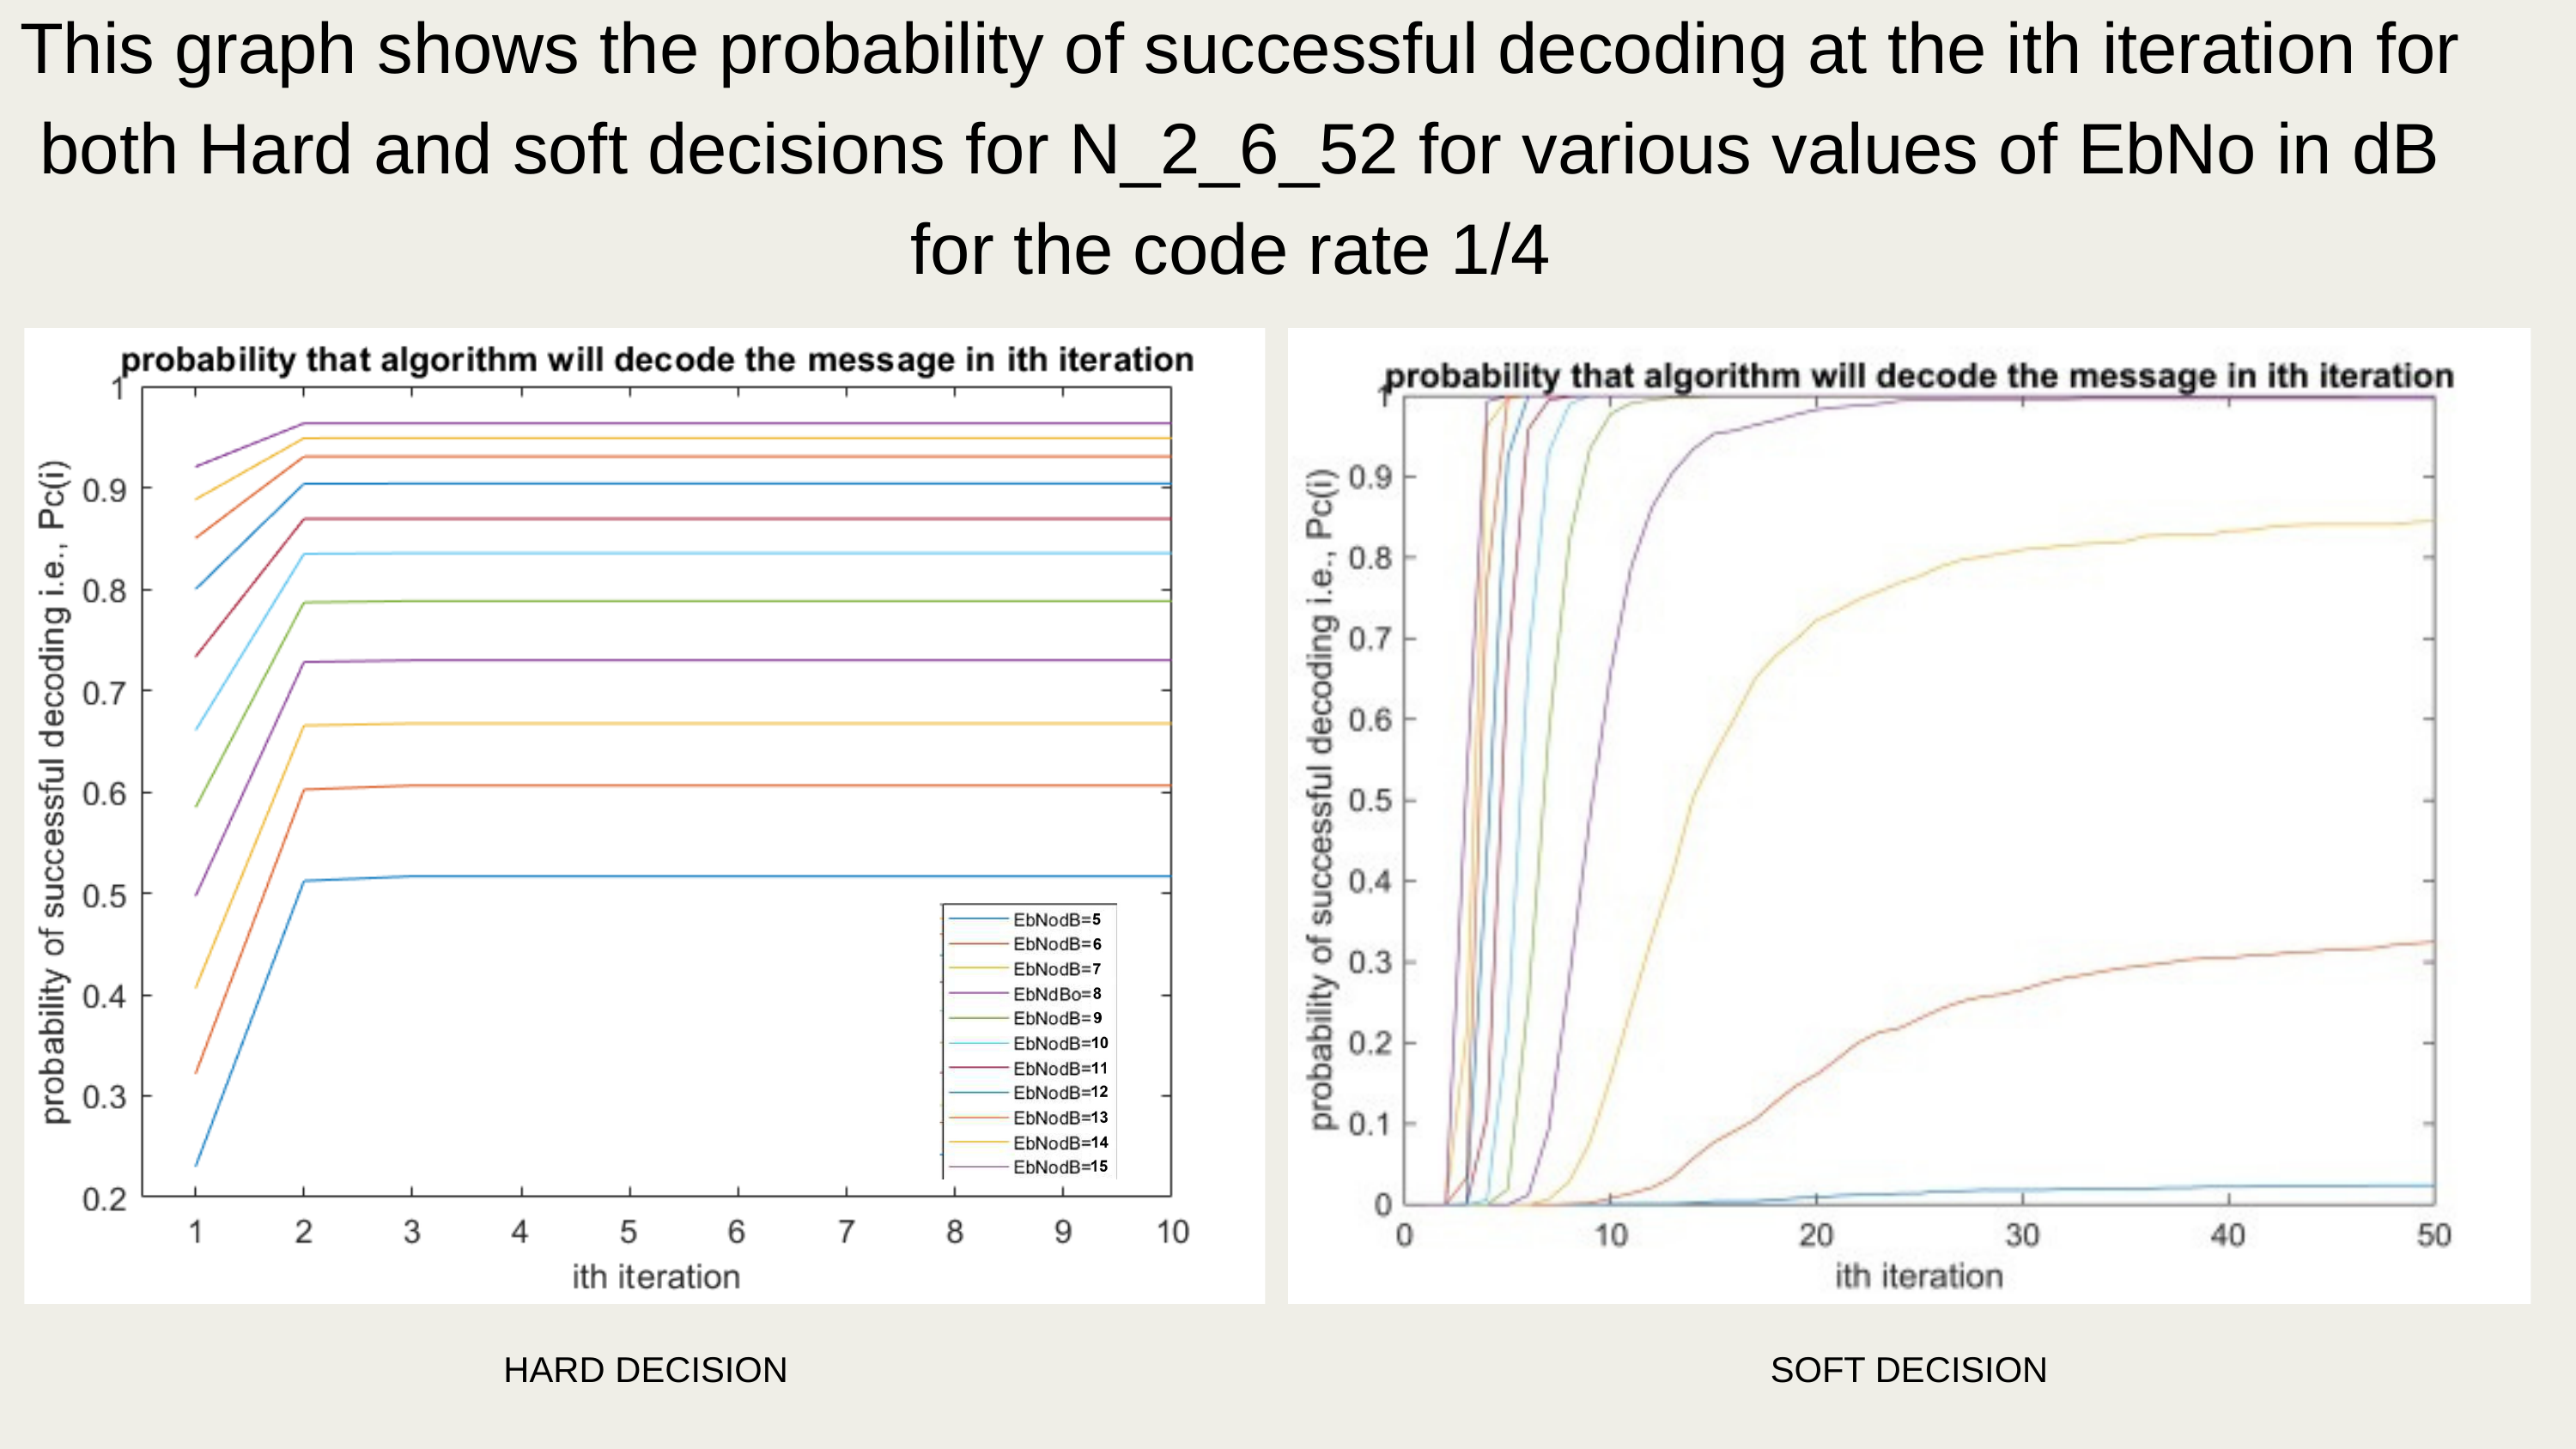

This graph shows the probability of successful decoding at the ith iteration for both Hard and soft decisions for N_2_6_52 for various values of EbNo in dB for the code rate 1/4

HARD DECISION
SOFT DECISION